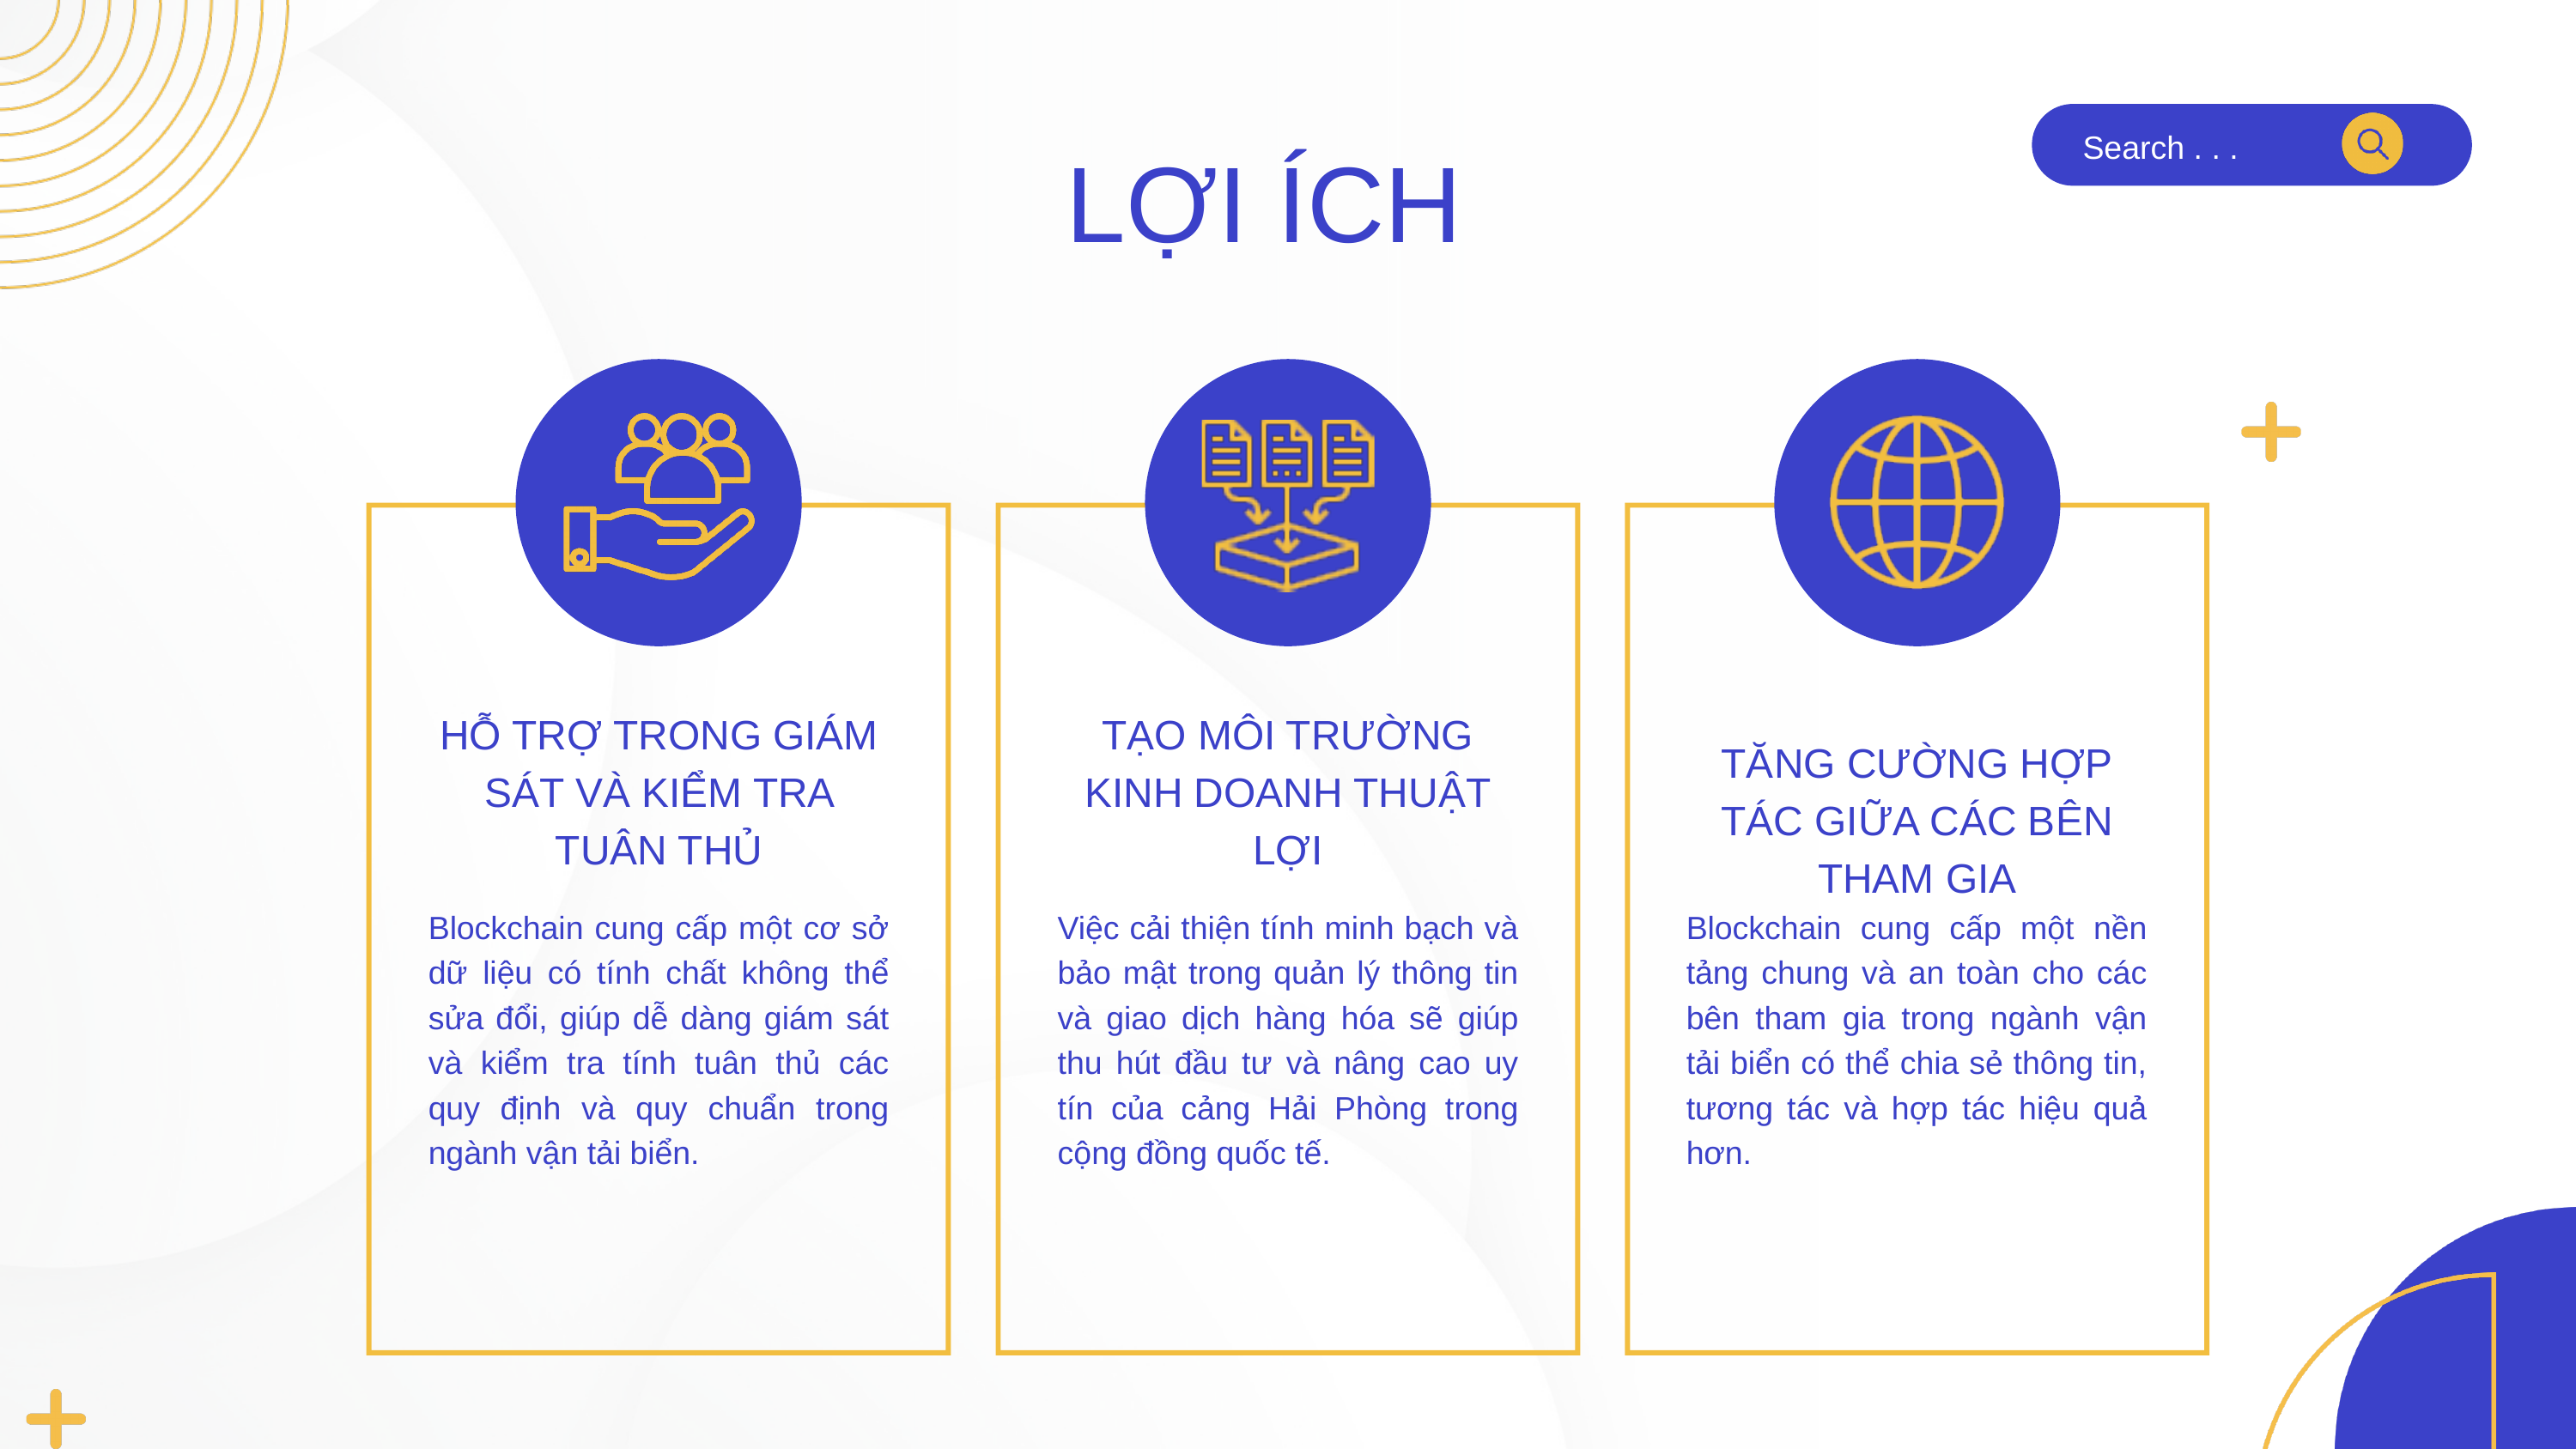

Search . . .

LỢI ÍCH

HỖ TRỢ TRONG GIÁM SÁT VÀ KIỂM TRA TUÂN THỦ
TẠO MÔI TRƯỜNG KINH DOANH THUẬT LỢI
TĂNG CƯỜNG HỢP TÁC GIỮA CÁC BÊN THAM GIA
Blockchain cung cấp một cơ sở dữ liệu có tính chất không thể sửa đổi, giúp dễ dàng giám sát và kiểm tra tính tuân thủ các quy định và quy chuẩn trong ngành vận tải biển.

Việc cải thiện tính minh bạch và bảo mật trong quản lý thông tin và giao dịch hàng hóa sẽ giúp thu hút đầu tư và nâng cao uy tín của cảng Hải Phòng trong cộng đồng quốc tế.

Blockchain cung cấp một nền tảng chung và an toàn cho các bên tham gia trong ngành vận tải biển có thể chia sẻ thông tin, tương tác và hợp tác hiệu quả hơn.